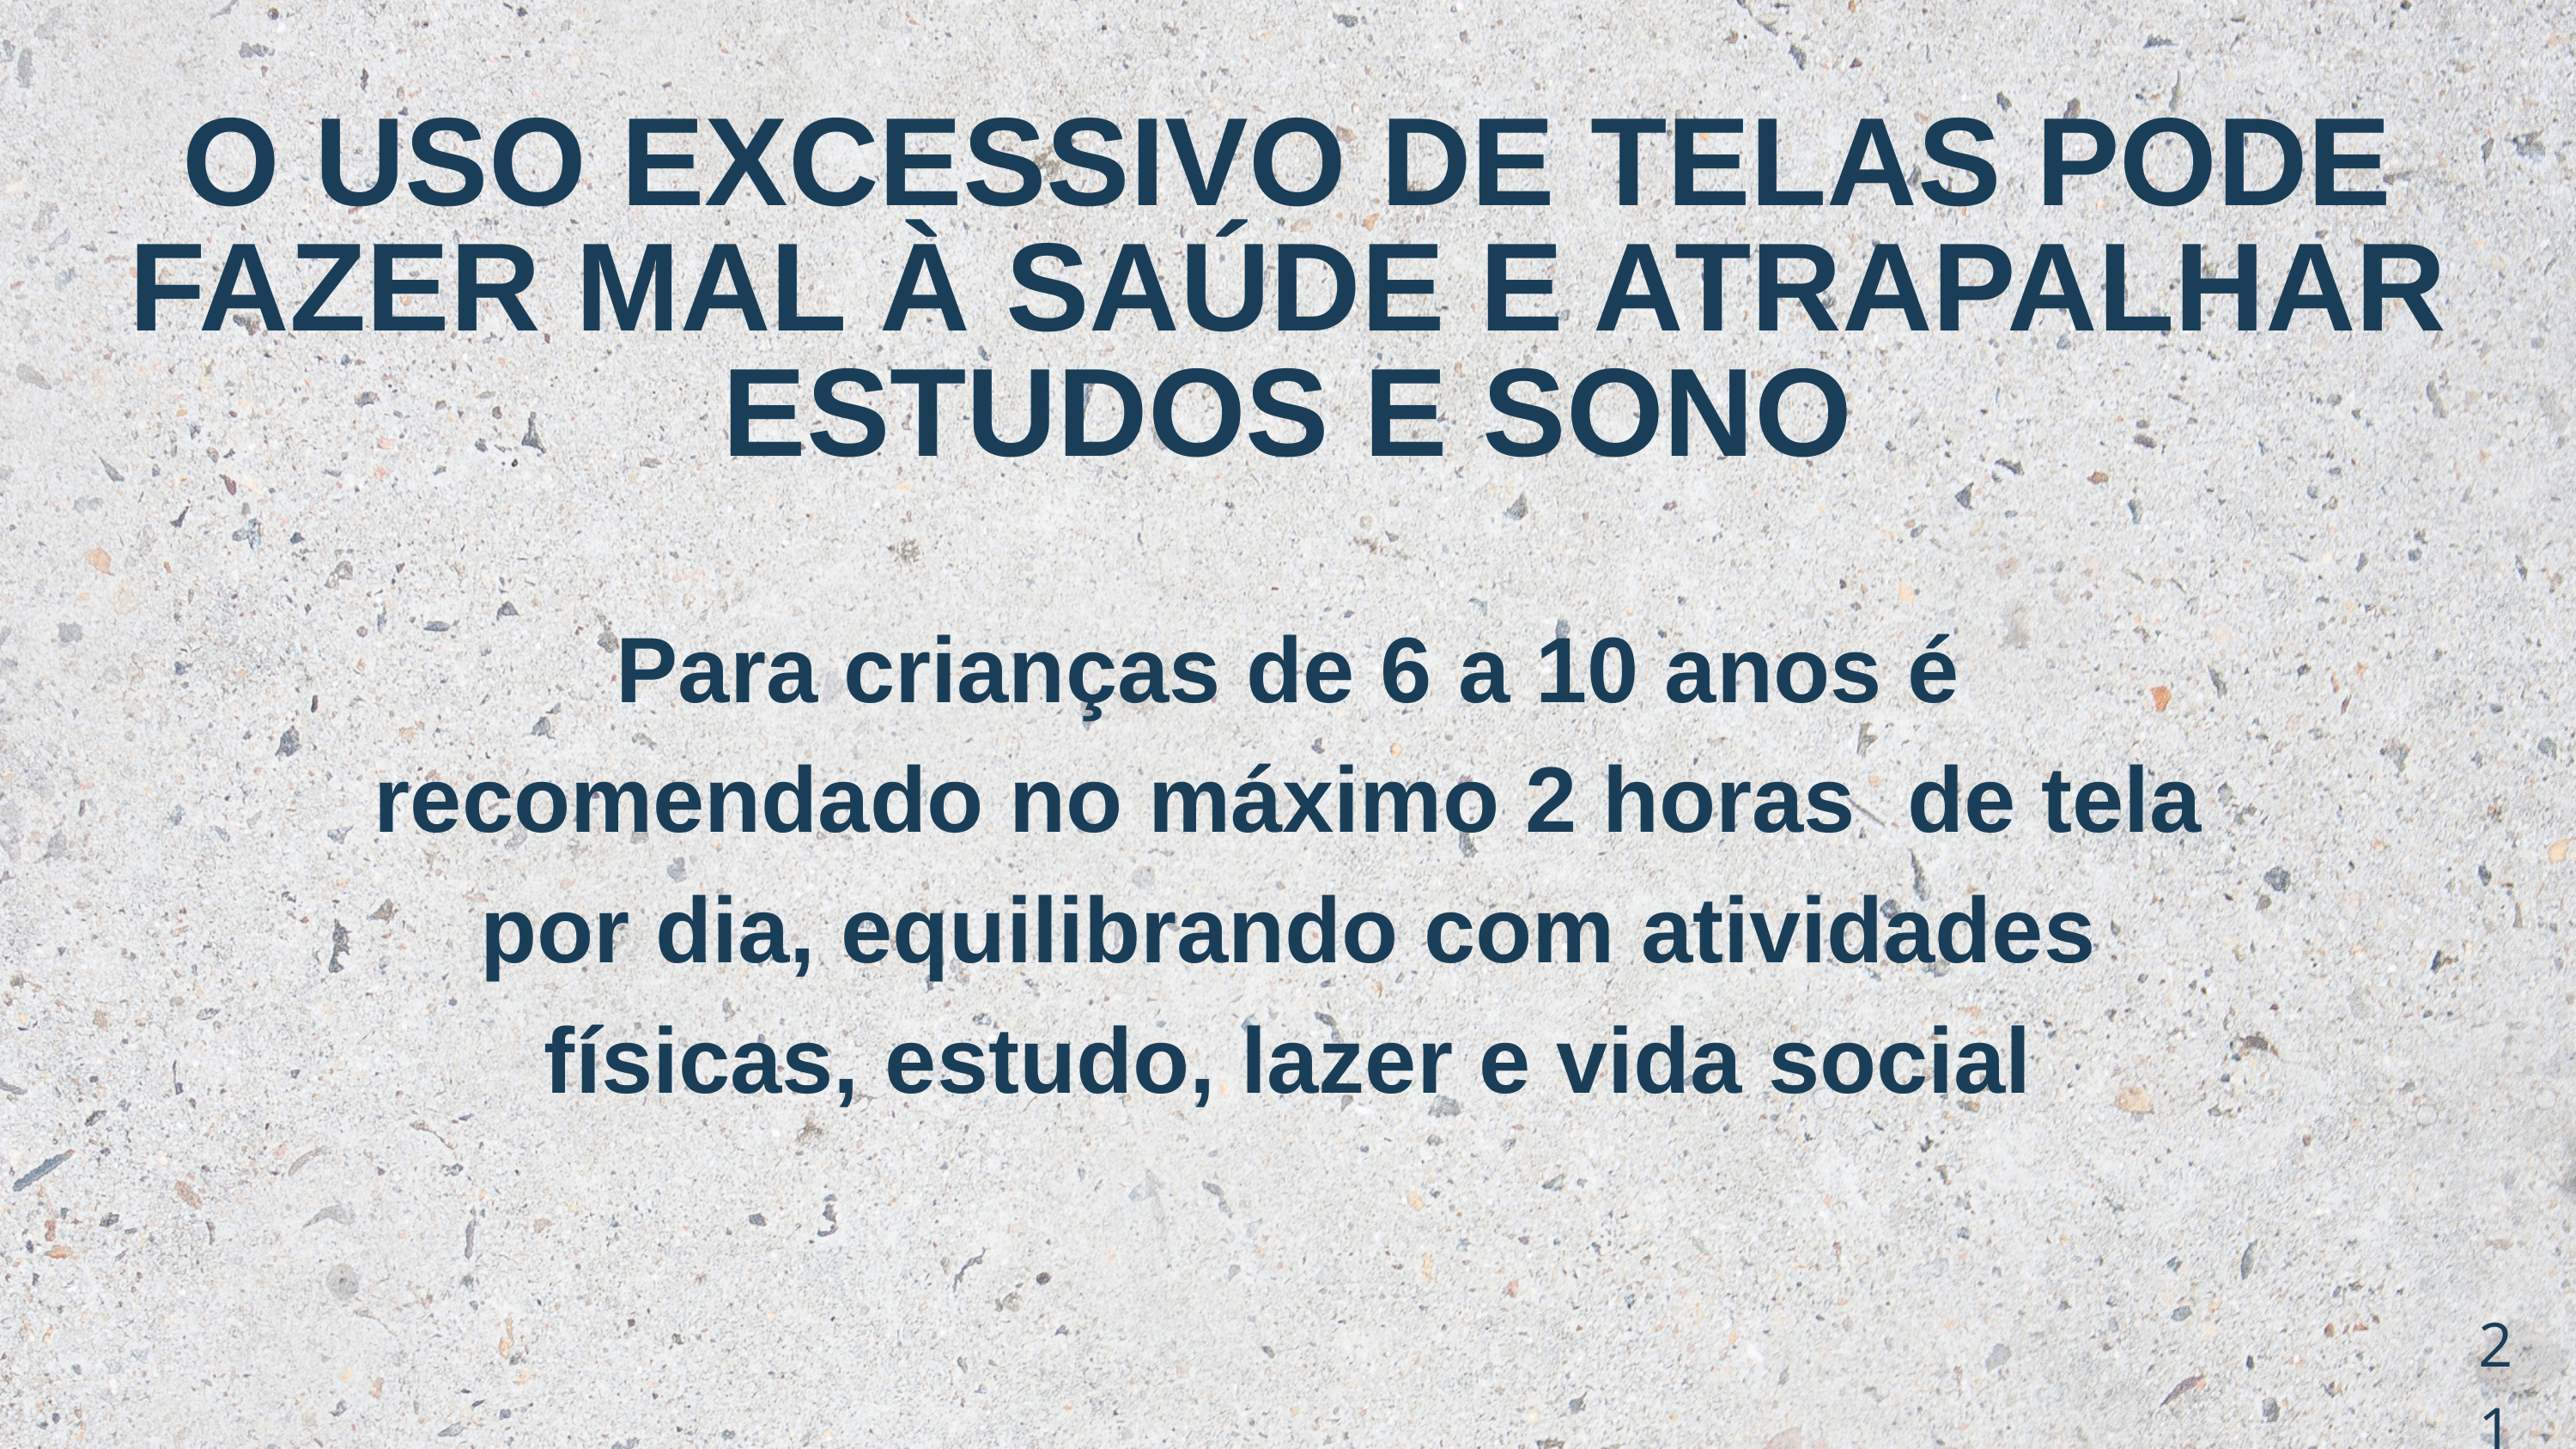

O USO EXCESSIVO DE TELAS PODE FAZER MAL À SAÚDE E ATRAPALHAR ESTUDOS E SONO
Para crianças de 6 a 10 anos é recomendado no máximo 2 horas  de tela por dia, equilibrando com atividades físicas, estudo, lazer e vida social
21